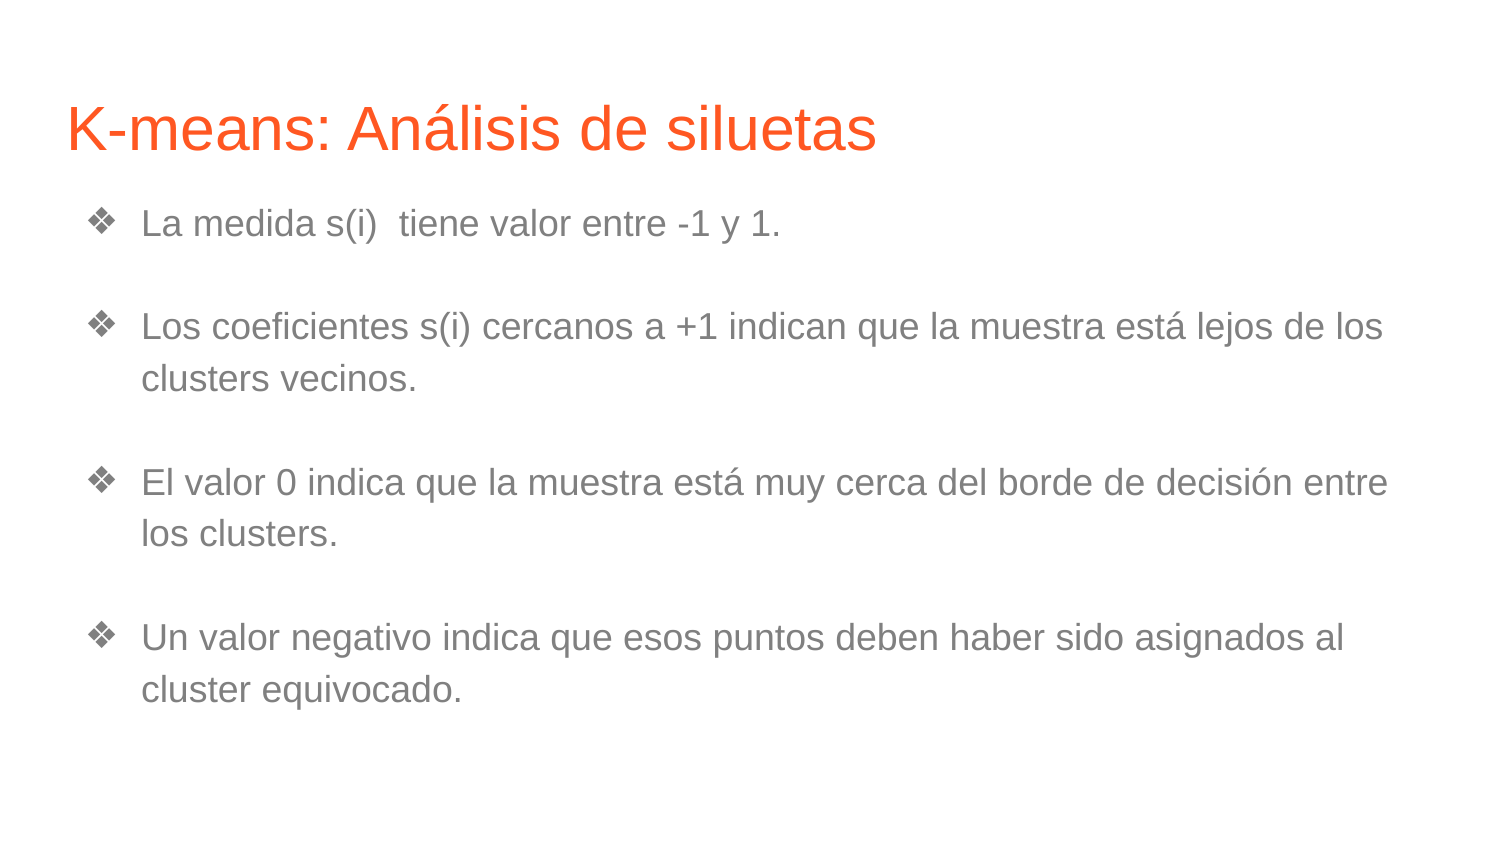

K-means: Análisis de siluetas
La medida s(i)  tiene valor entre -1 y 1.

Los coeficientes s(i) cercanos a +1 indican que la muestra está lejos de los clusters vecinos.

El valor 0 indica que la muestra está muy cerca del borde de decisión entre los clusters.

Un valor negativo indica que esos puntos deben haber sido asignados al cluster equivocado.